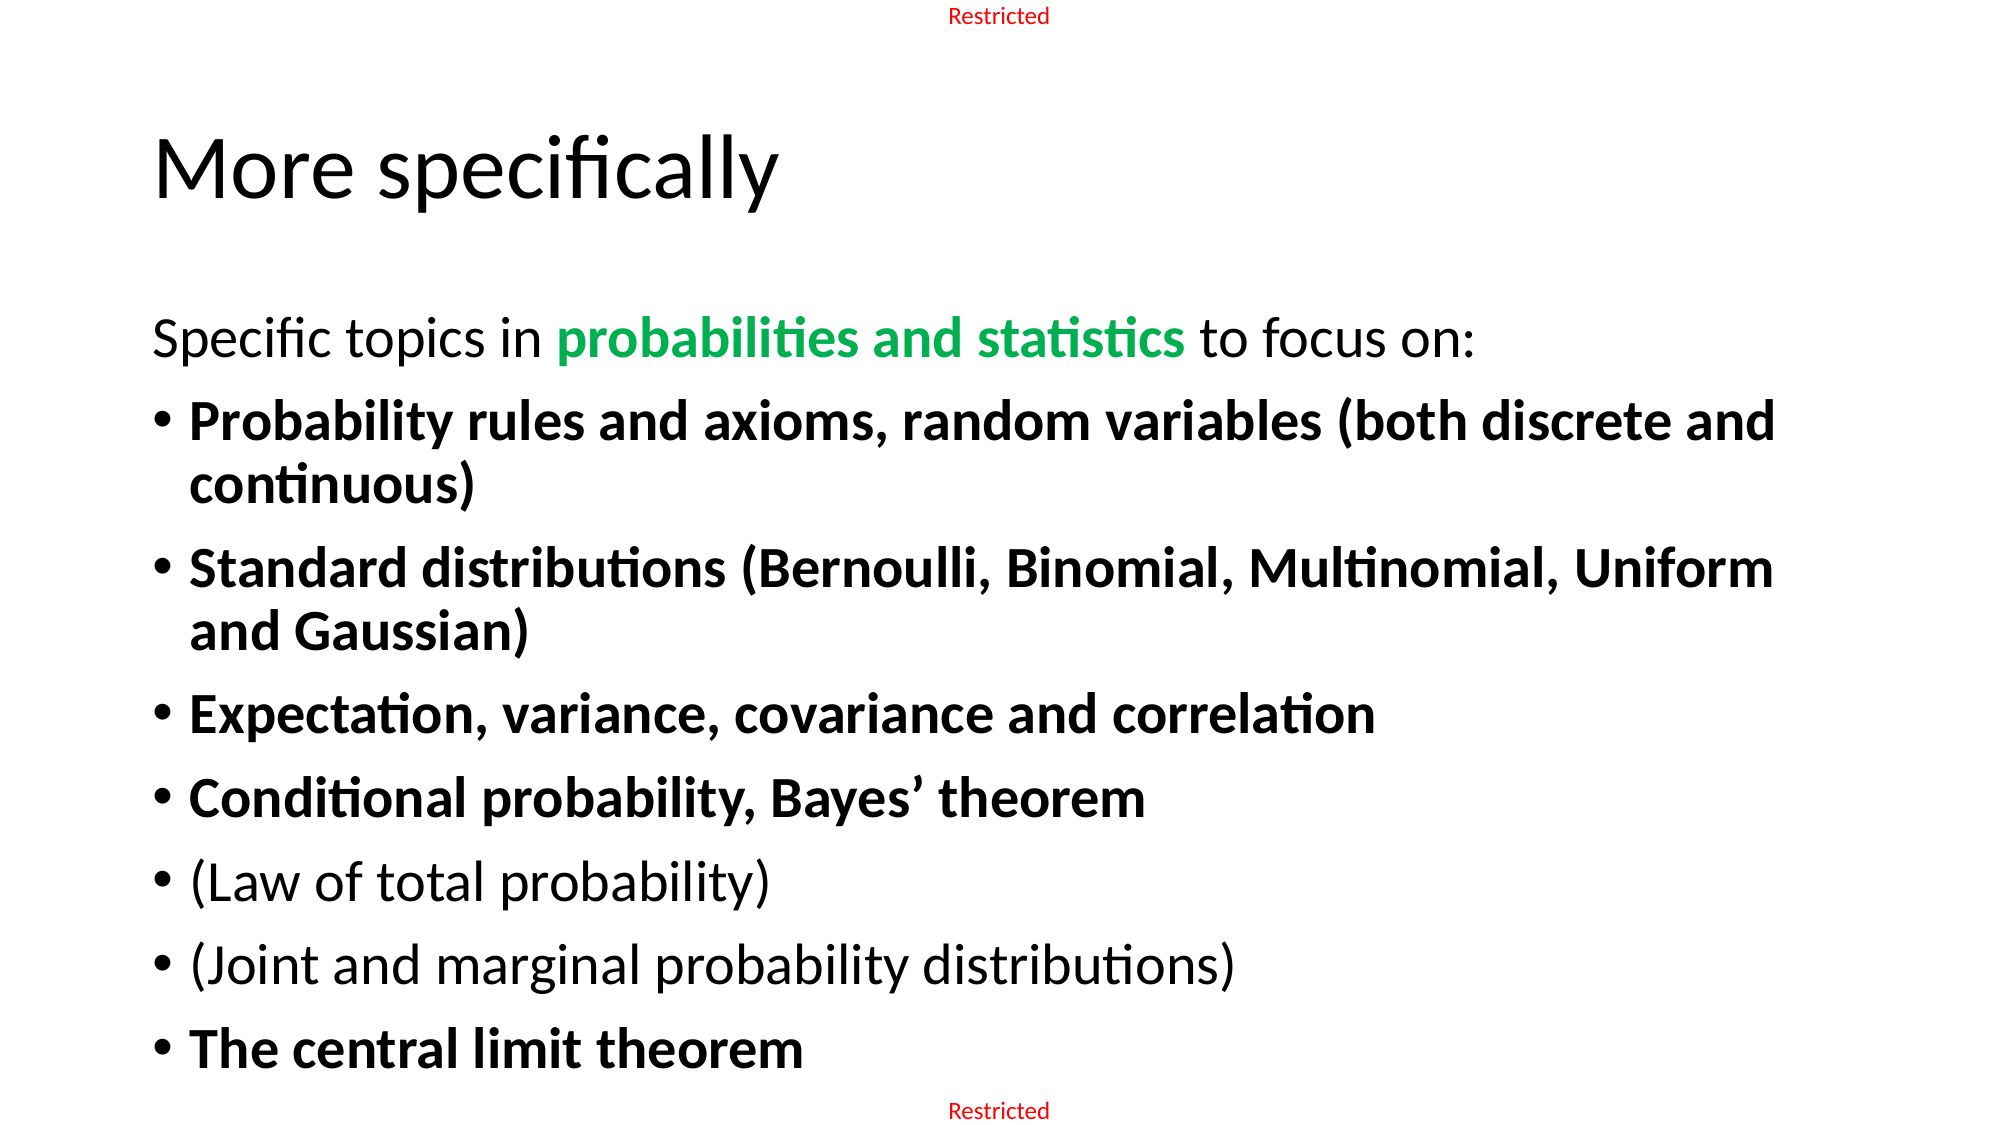

# More specifically
Specific topics in probabilities and statistics to focus on:
Probability rules and axioms, random variables (both discrete and continuous)
Standard distributions (Bernoulli, Binomial, Multinomial, Uniform and Gaussian)
Expectation, variance, covariance and correlation
Conditional probability, Bayes’ theorem
(Law of total probability)
(Joint and marginal probability distributions)
The central limit theorem